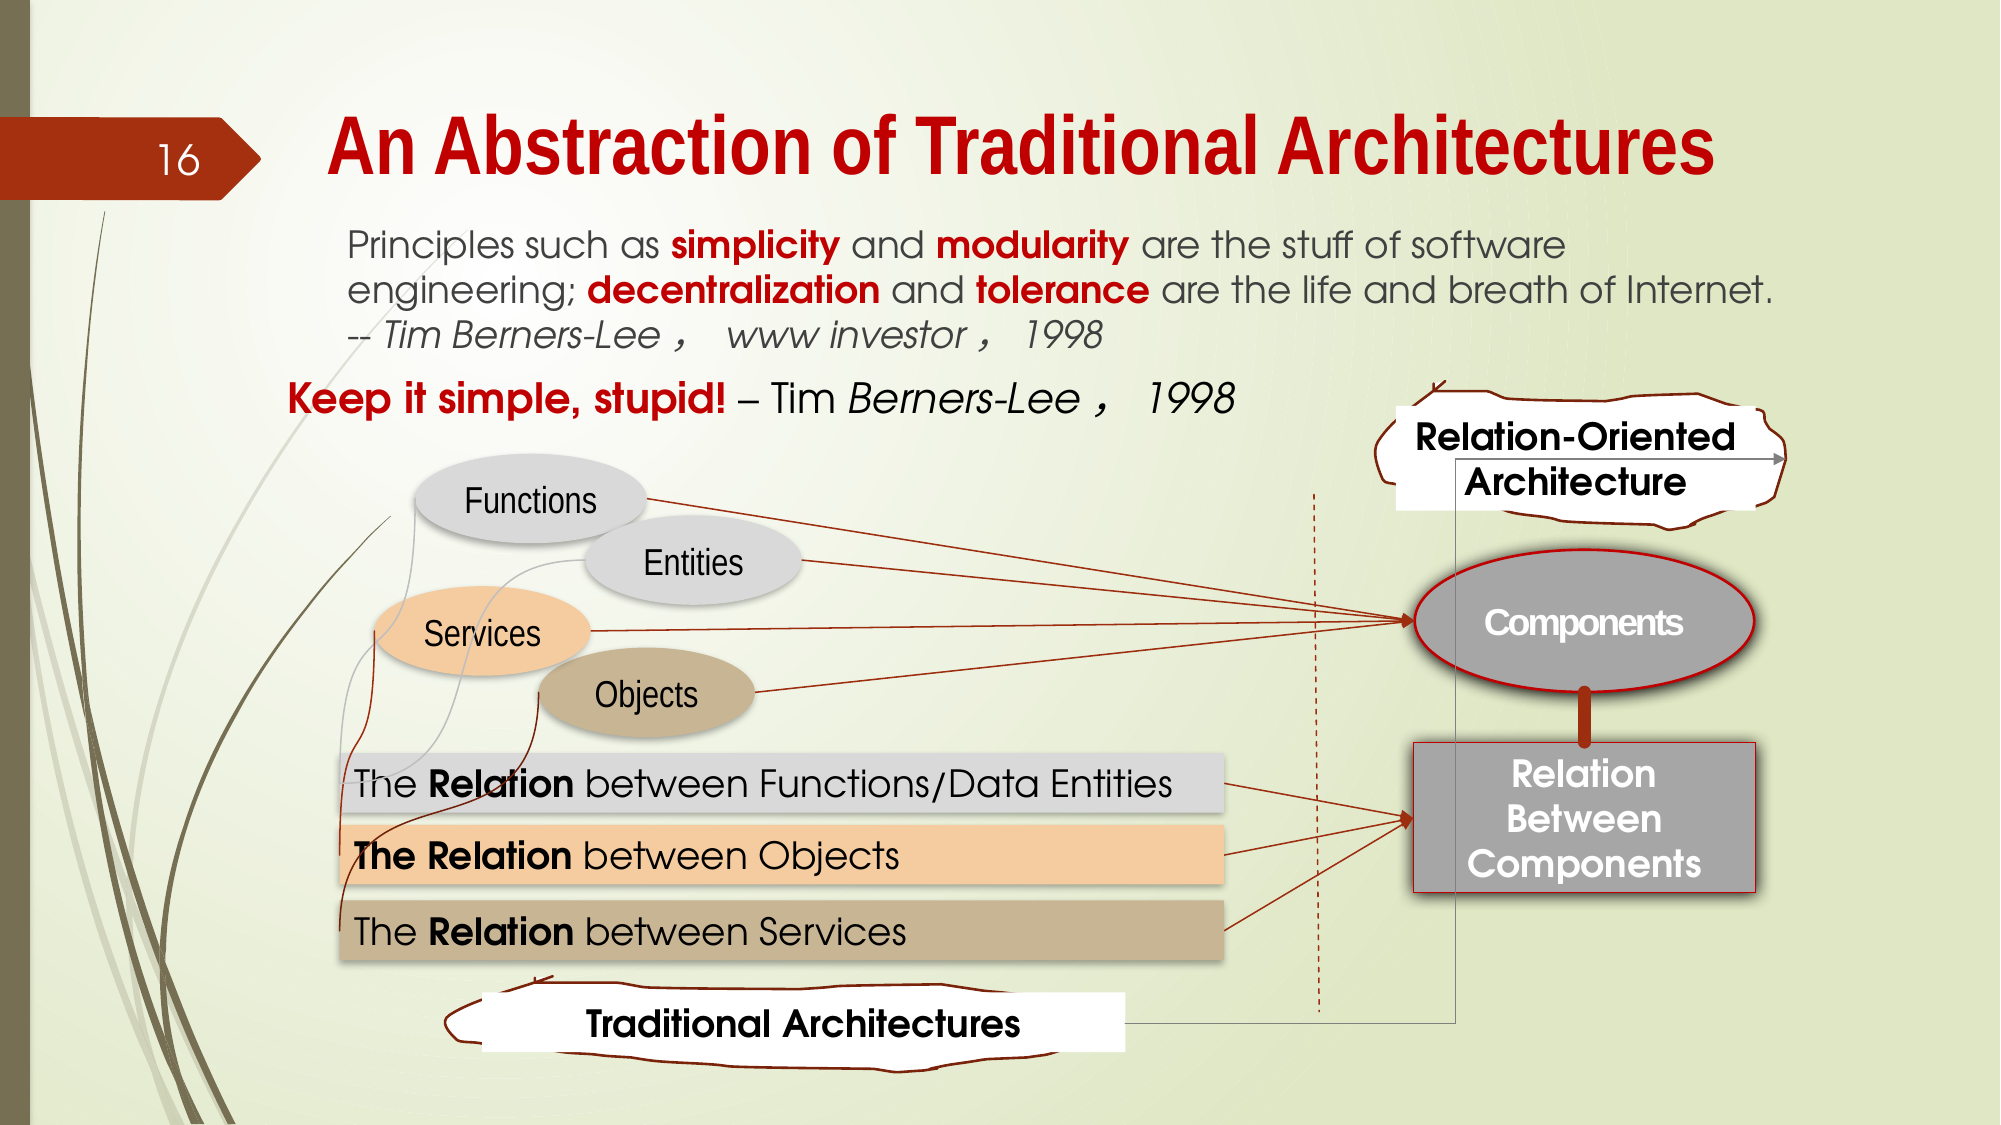

# An Abstraction of Traditional Architectures
16
Principles such as simplicity and modularity are the stuff of software engineering; decentralization and tolerance are the life and breath of Internet. -- Tim Berners-Lee， www investor，1998

Keep it simple, stupid! – Tim Berners-Lee，1998

Relation-Oriented Architecture
Functions
Entities
Services
Objects
The Relation between Functions/Data Entities
The Relation between Objects
The Relation between Services
Components
Relation
Between Components

Traditional Architectures